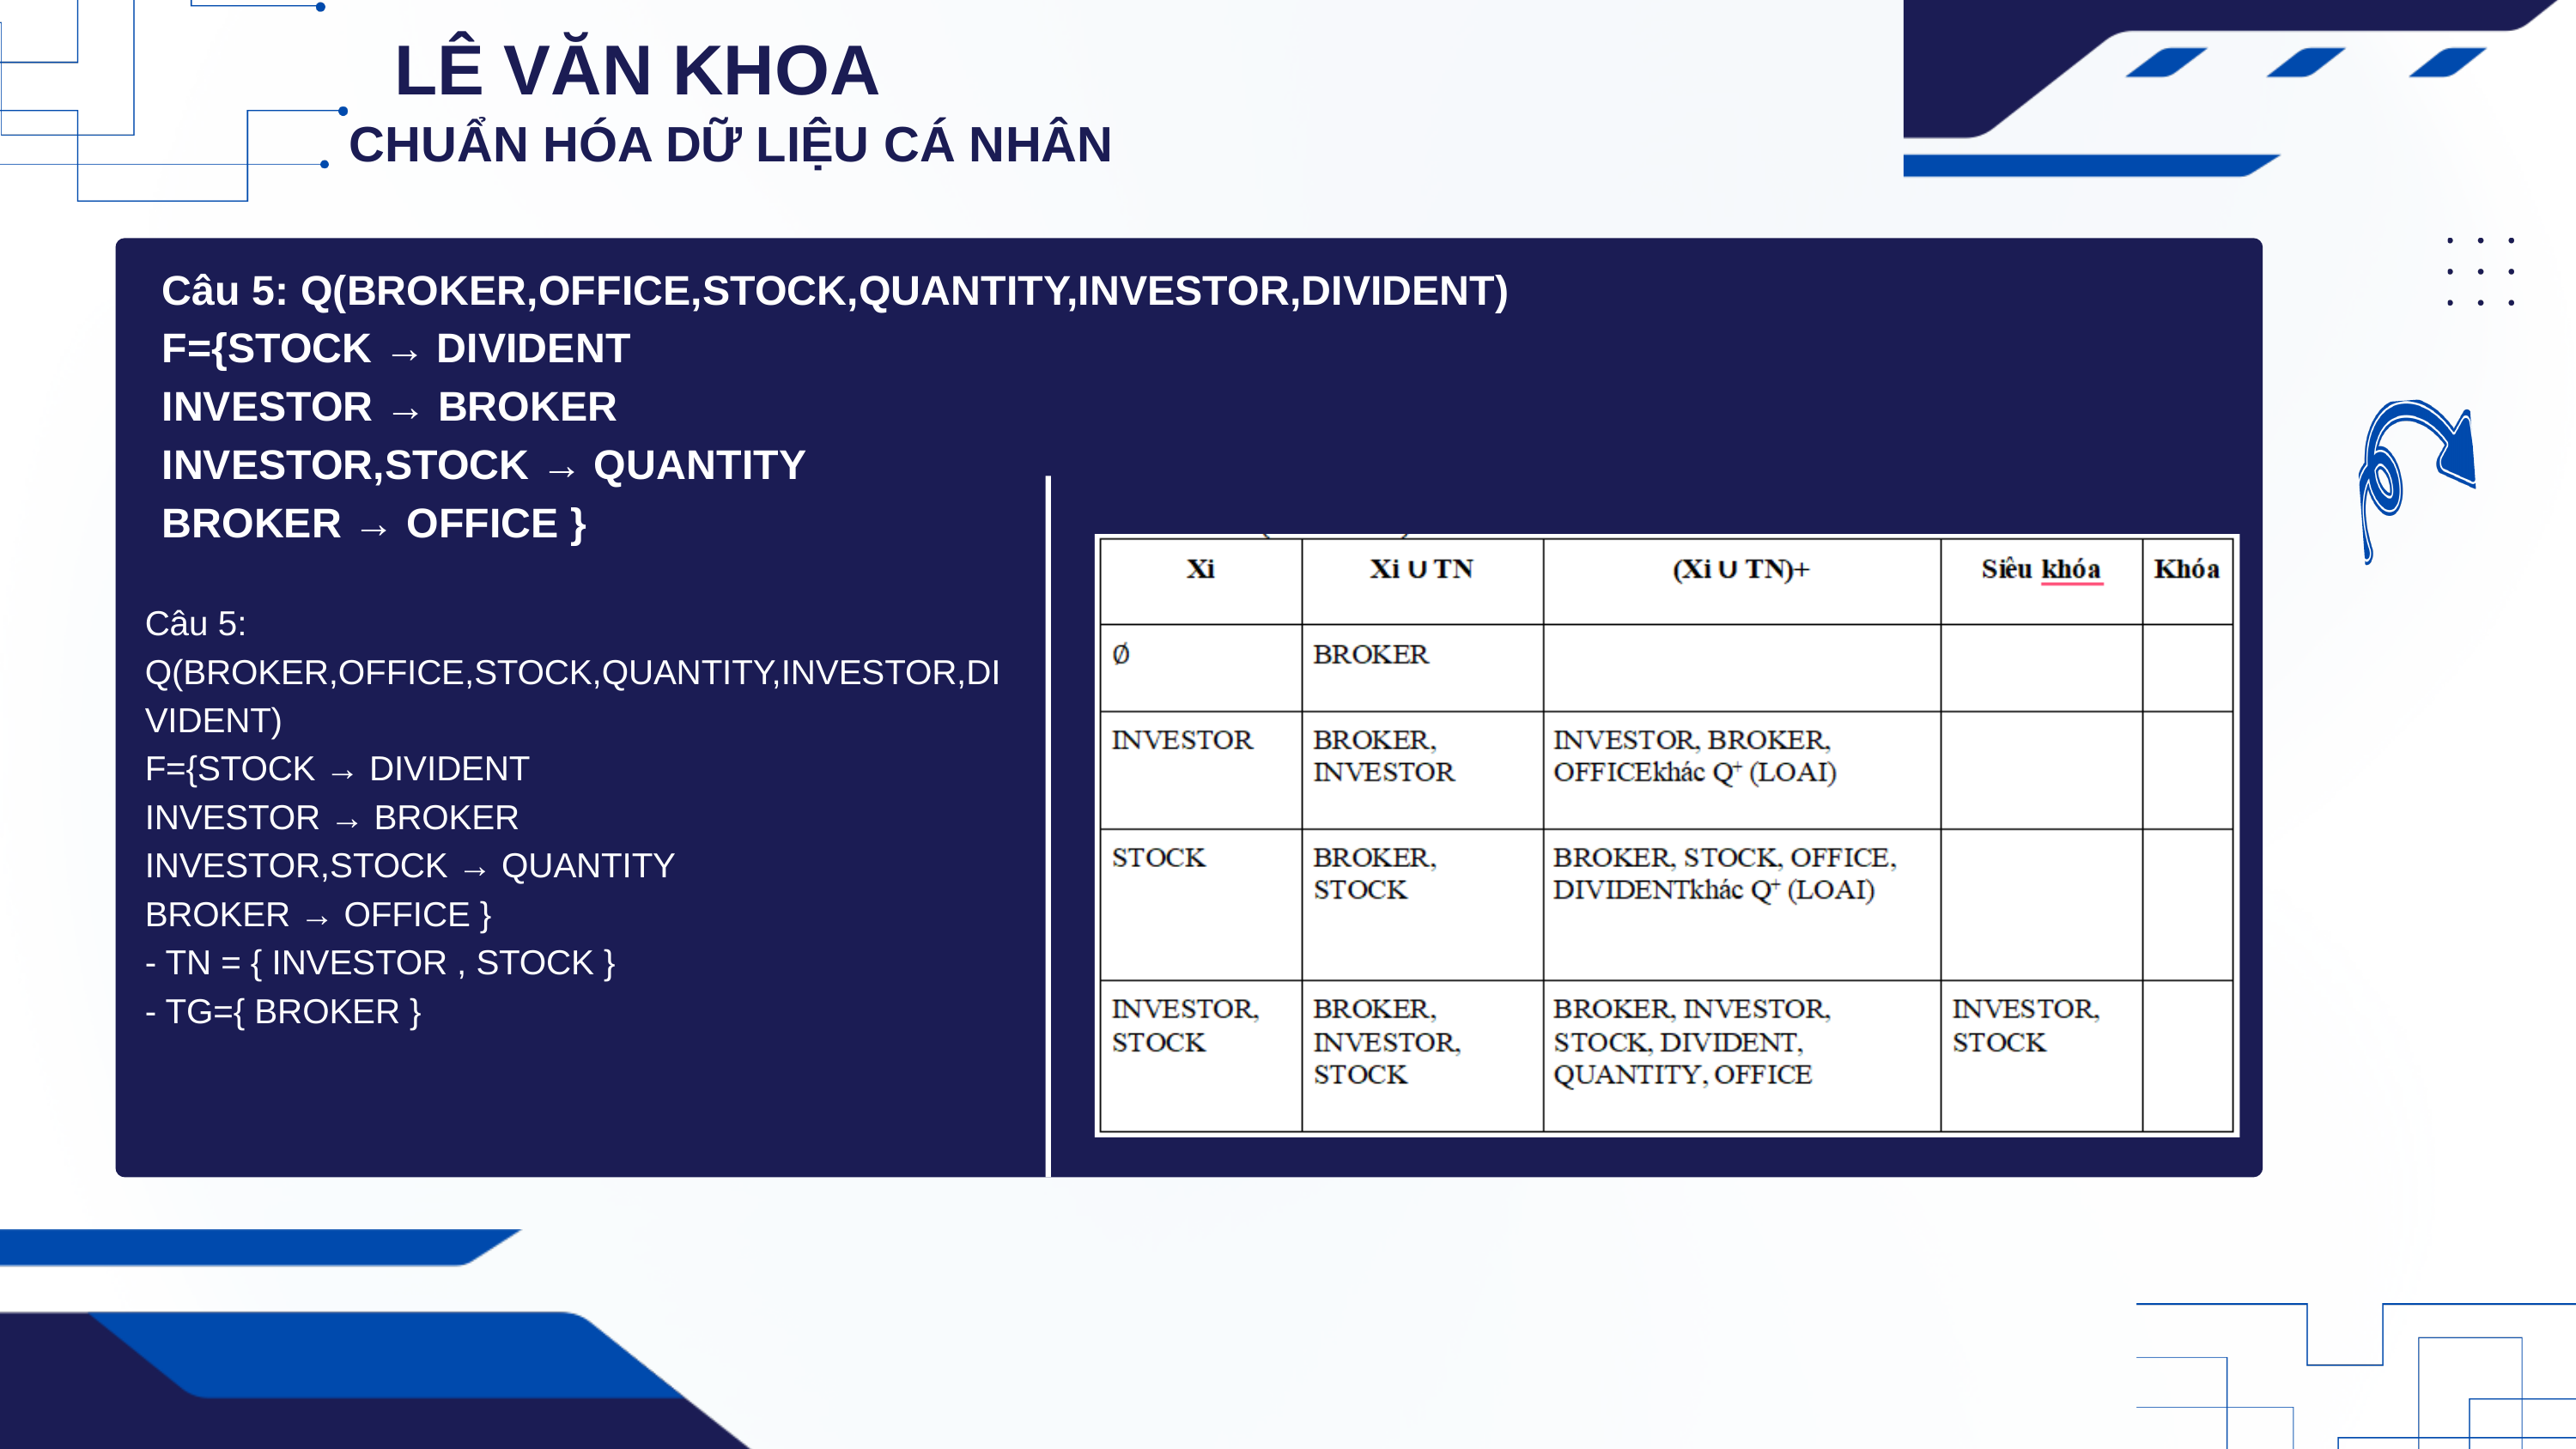

LÊ VĂN KHOA

CHUẨN HÓA DỮ LIỆU CÁ NHÂN

Câu 5: Q(BROKER,OFFICE,STOCK,QUANTITY,INVESTOR,DIVIDENT)
F={STOCK → DIVIDENT
INVESTOR → BROKER
INVESTOR,STOCK → QUANTITY
BROKER → OFFICE }

Câu 5: Q(BROKER,OFFICE,STOCK,QUANTITY,INVESTOR,DIVIDENT)
F={STOCK → DIVIDENT
INVESTOR → BROKER
INVESTOR,STOCK → QUANTITY
BROKER → OFFICE }
- TN = { INVESTOR , STOCK }
- TG={ BROKER }